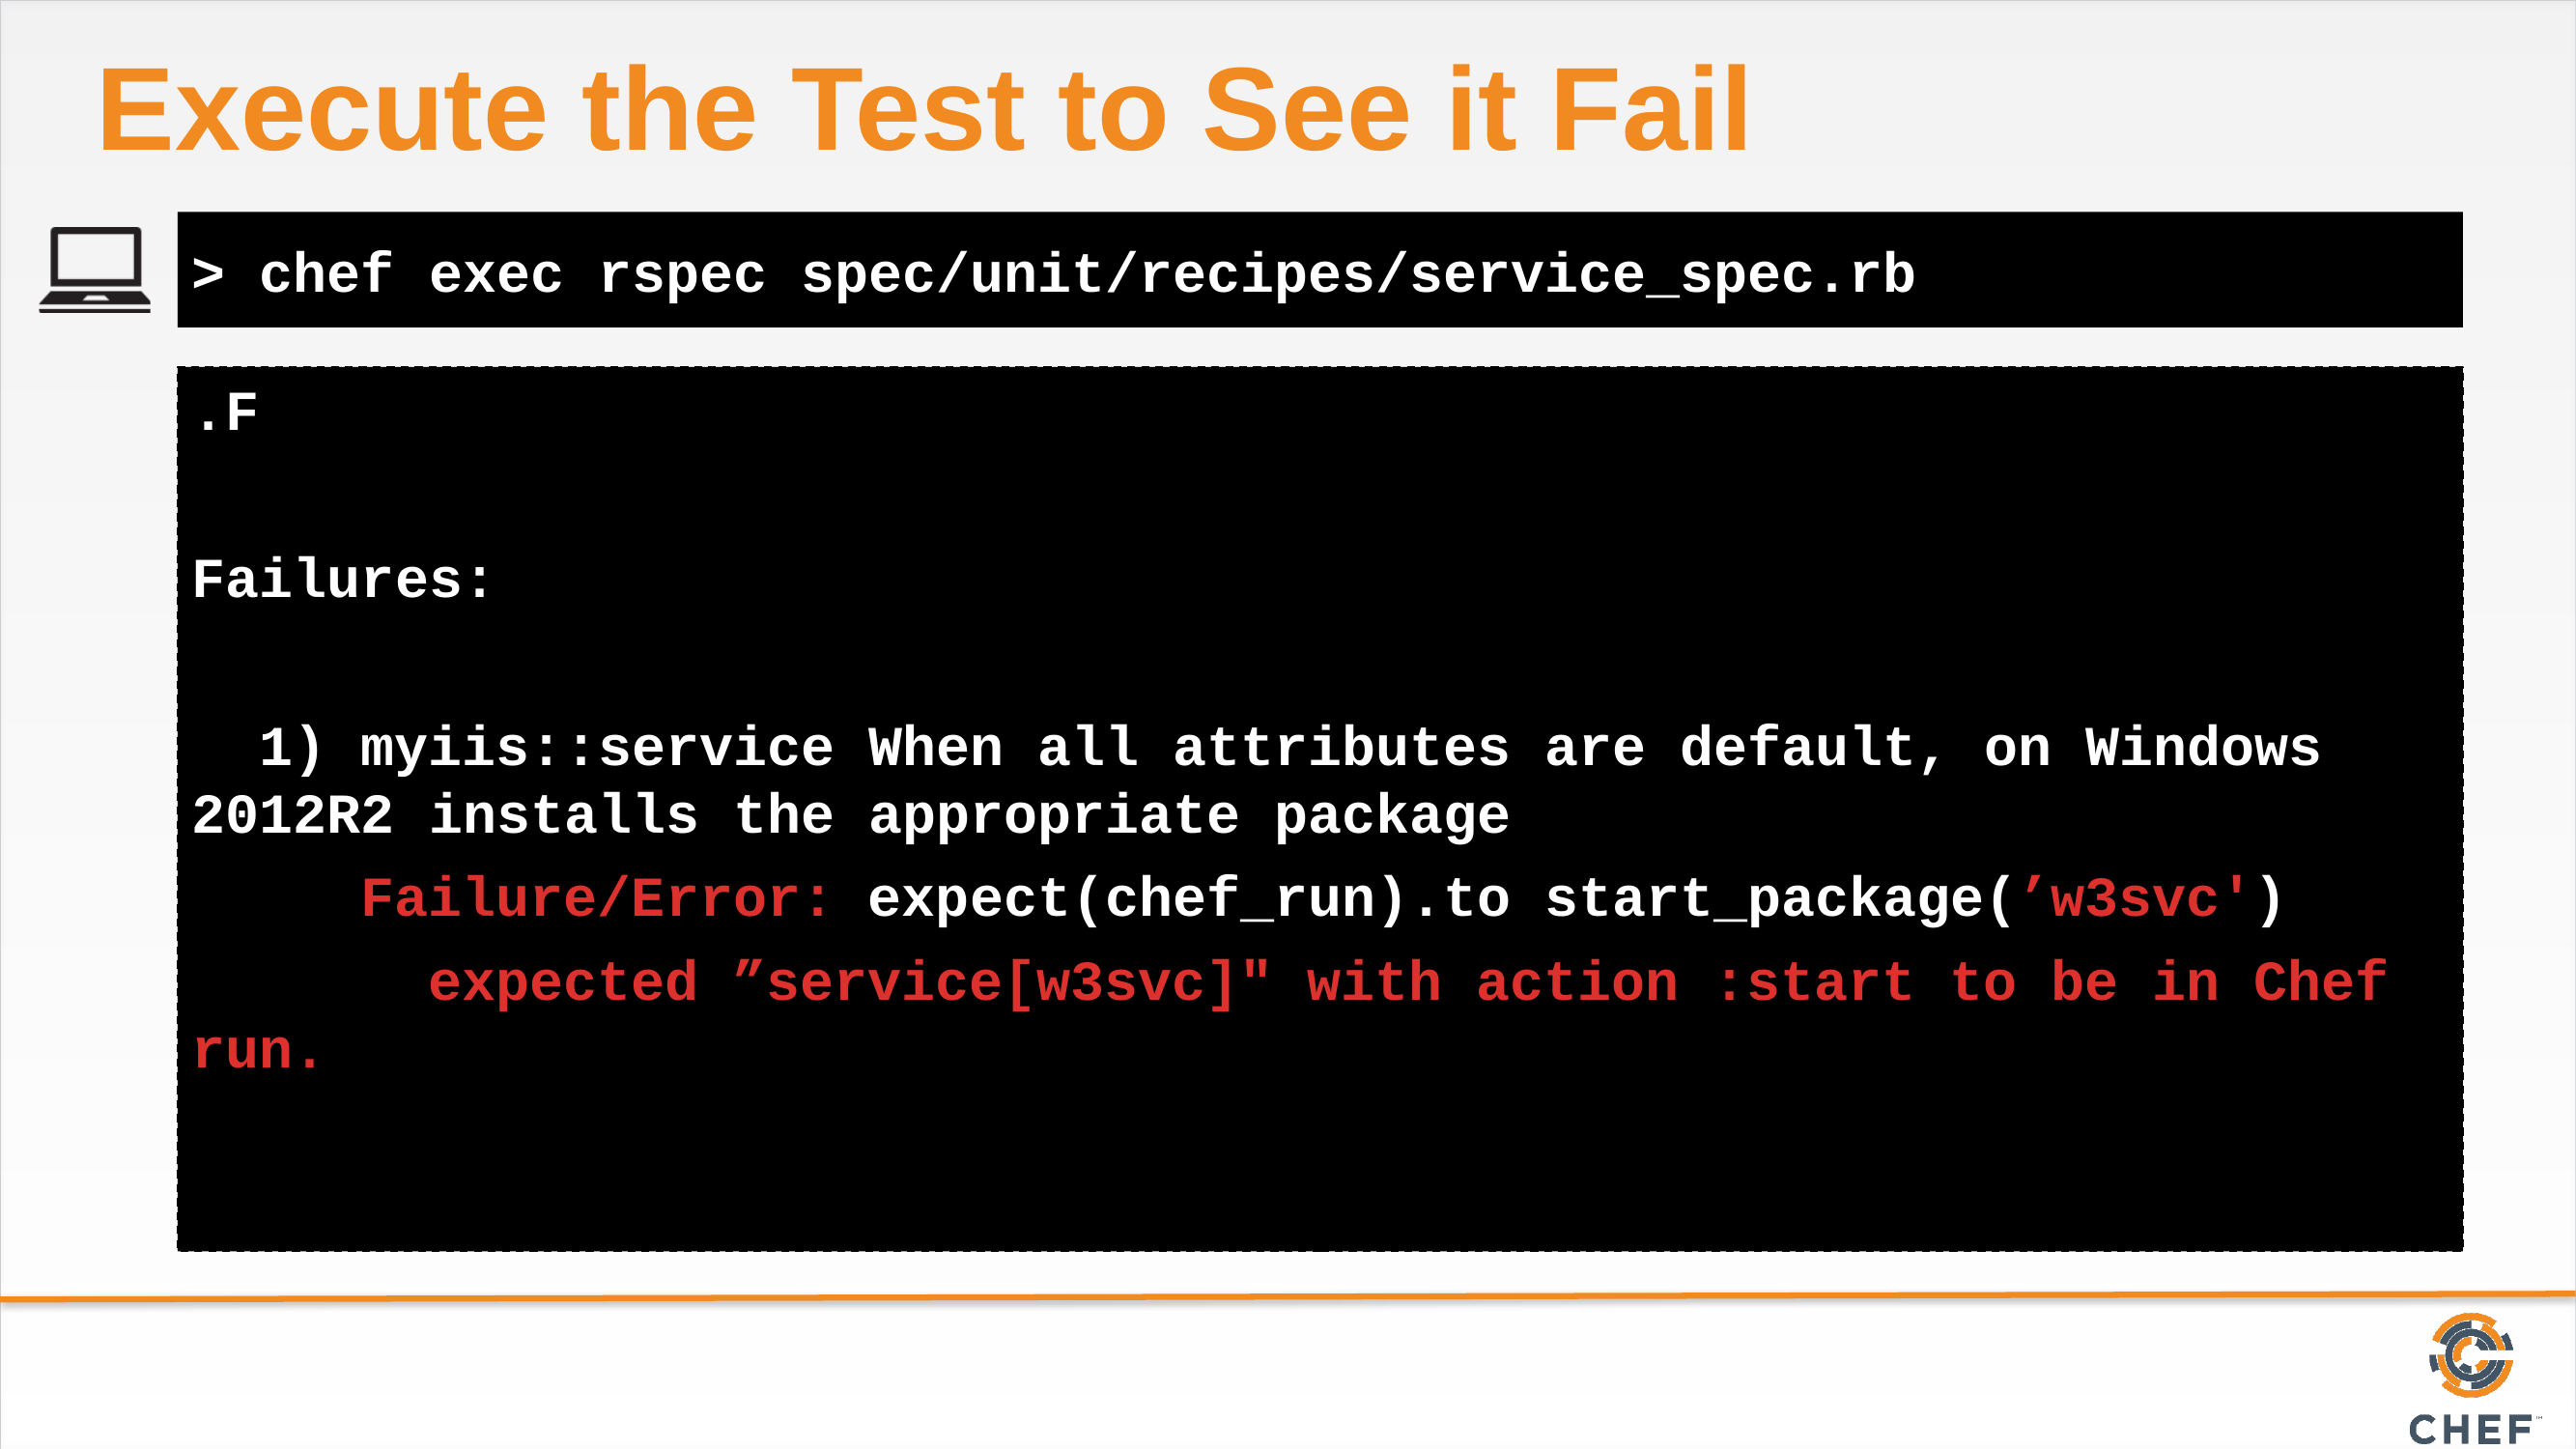

# Execute the Test to See it Fail
> chef exec rspec spec/unit/recipes/service_spec.rb
.F

Failures:

  1) myiis::service When all attributes are default, on Windows 2012R2 installs the appropriate package
     Failure/Error: expect(chef_run).to start_package(’w3svc')
       expected ”service[w3svc]" with action :start to be in Chef run.